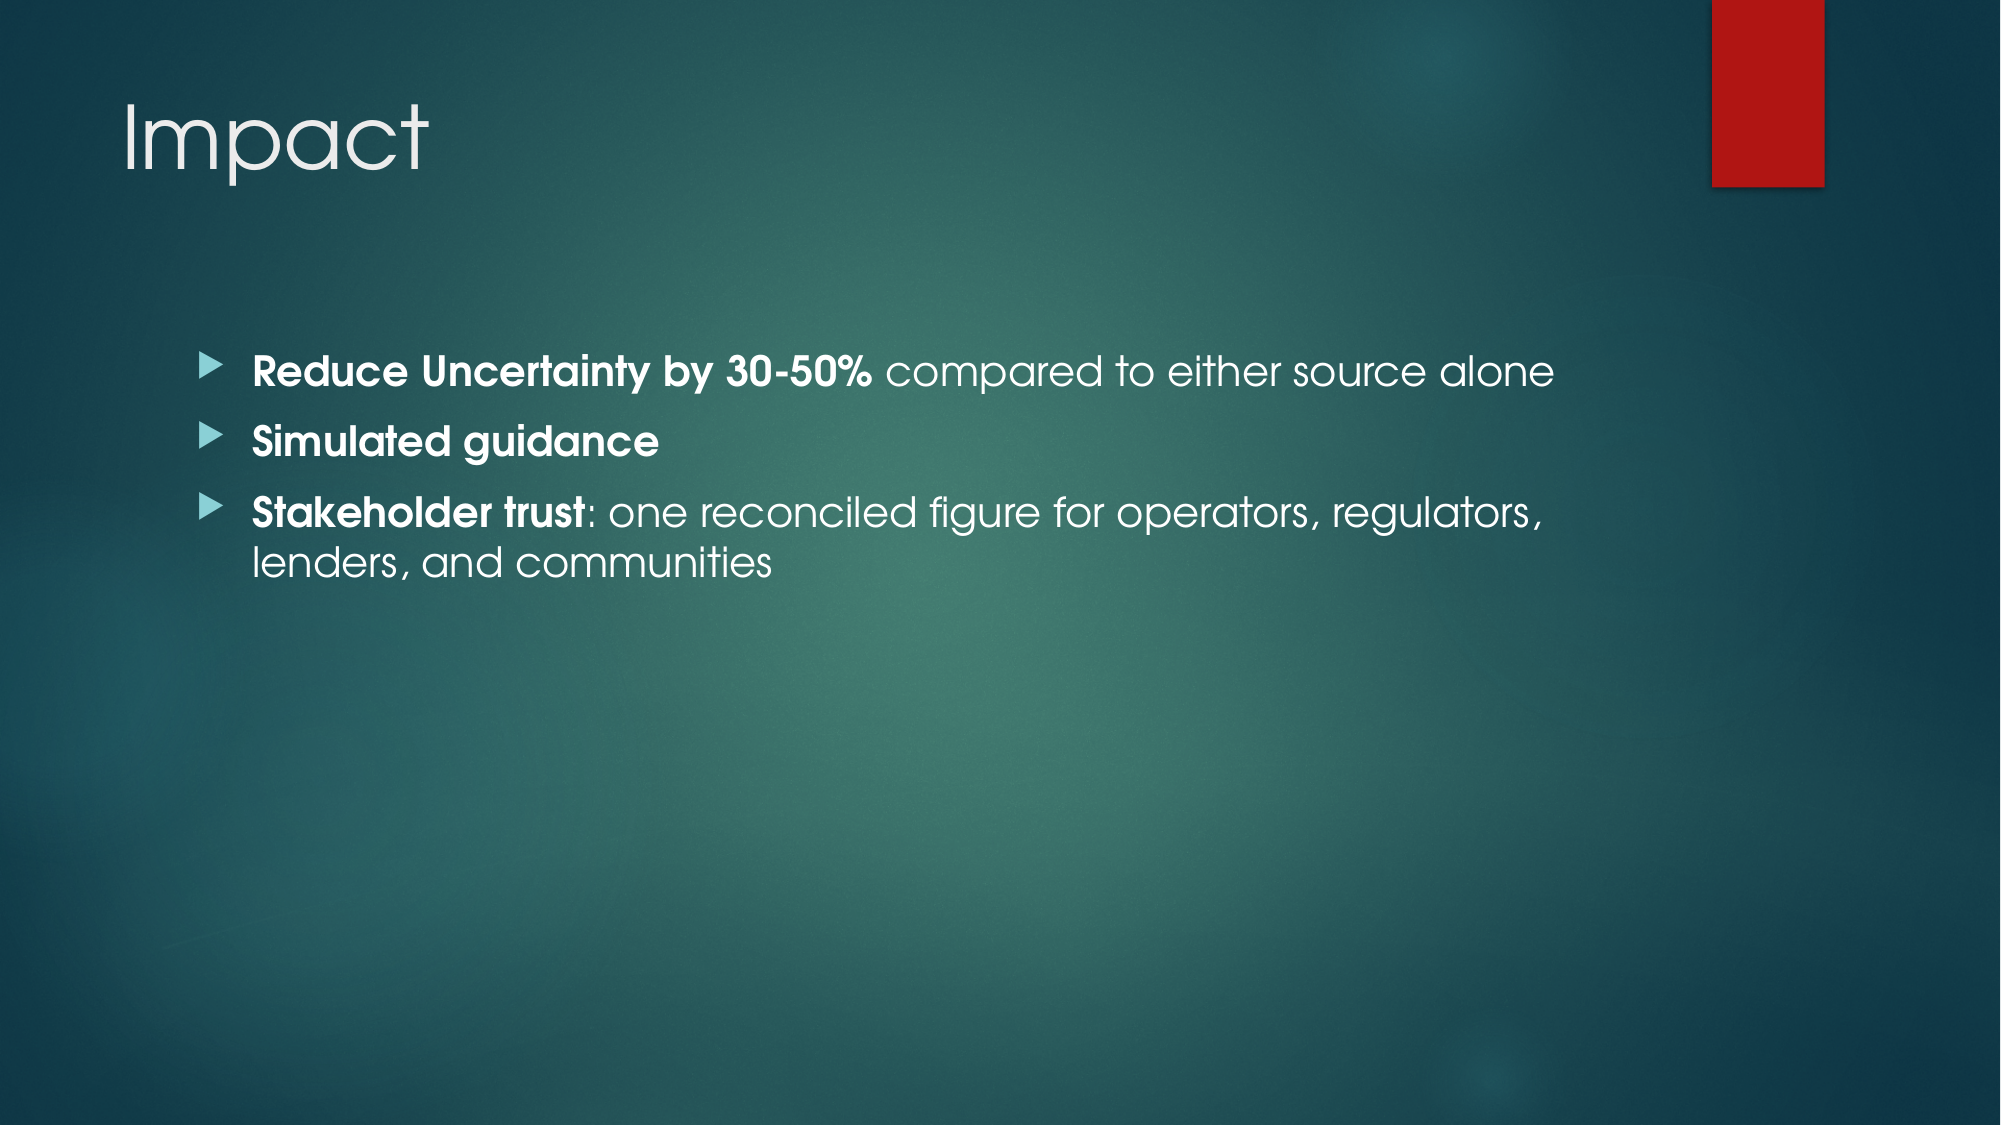

# Impact
Reduce Uncertainty by 30-50% compared to either source alone
Simulated guidance
Stakeholder trust: one reconciled figure for operators, regulators, lenders, and communities